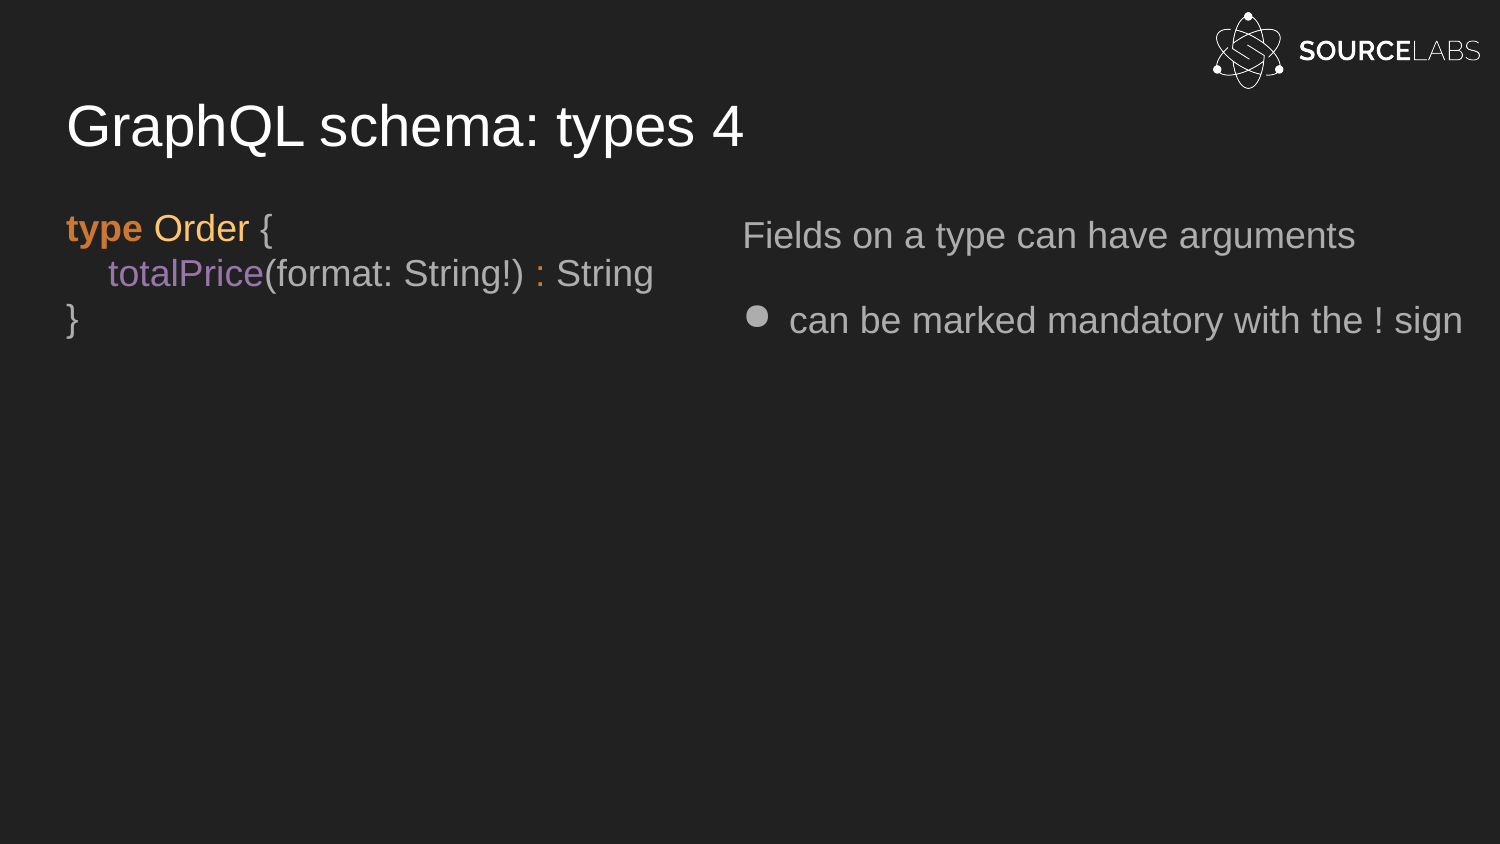

# GraphQL schema: types 4
type Order {
    totalPrice(format: String!) : String
}

Fields on a type can have arguments
can be marked mandatory with the ! sign